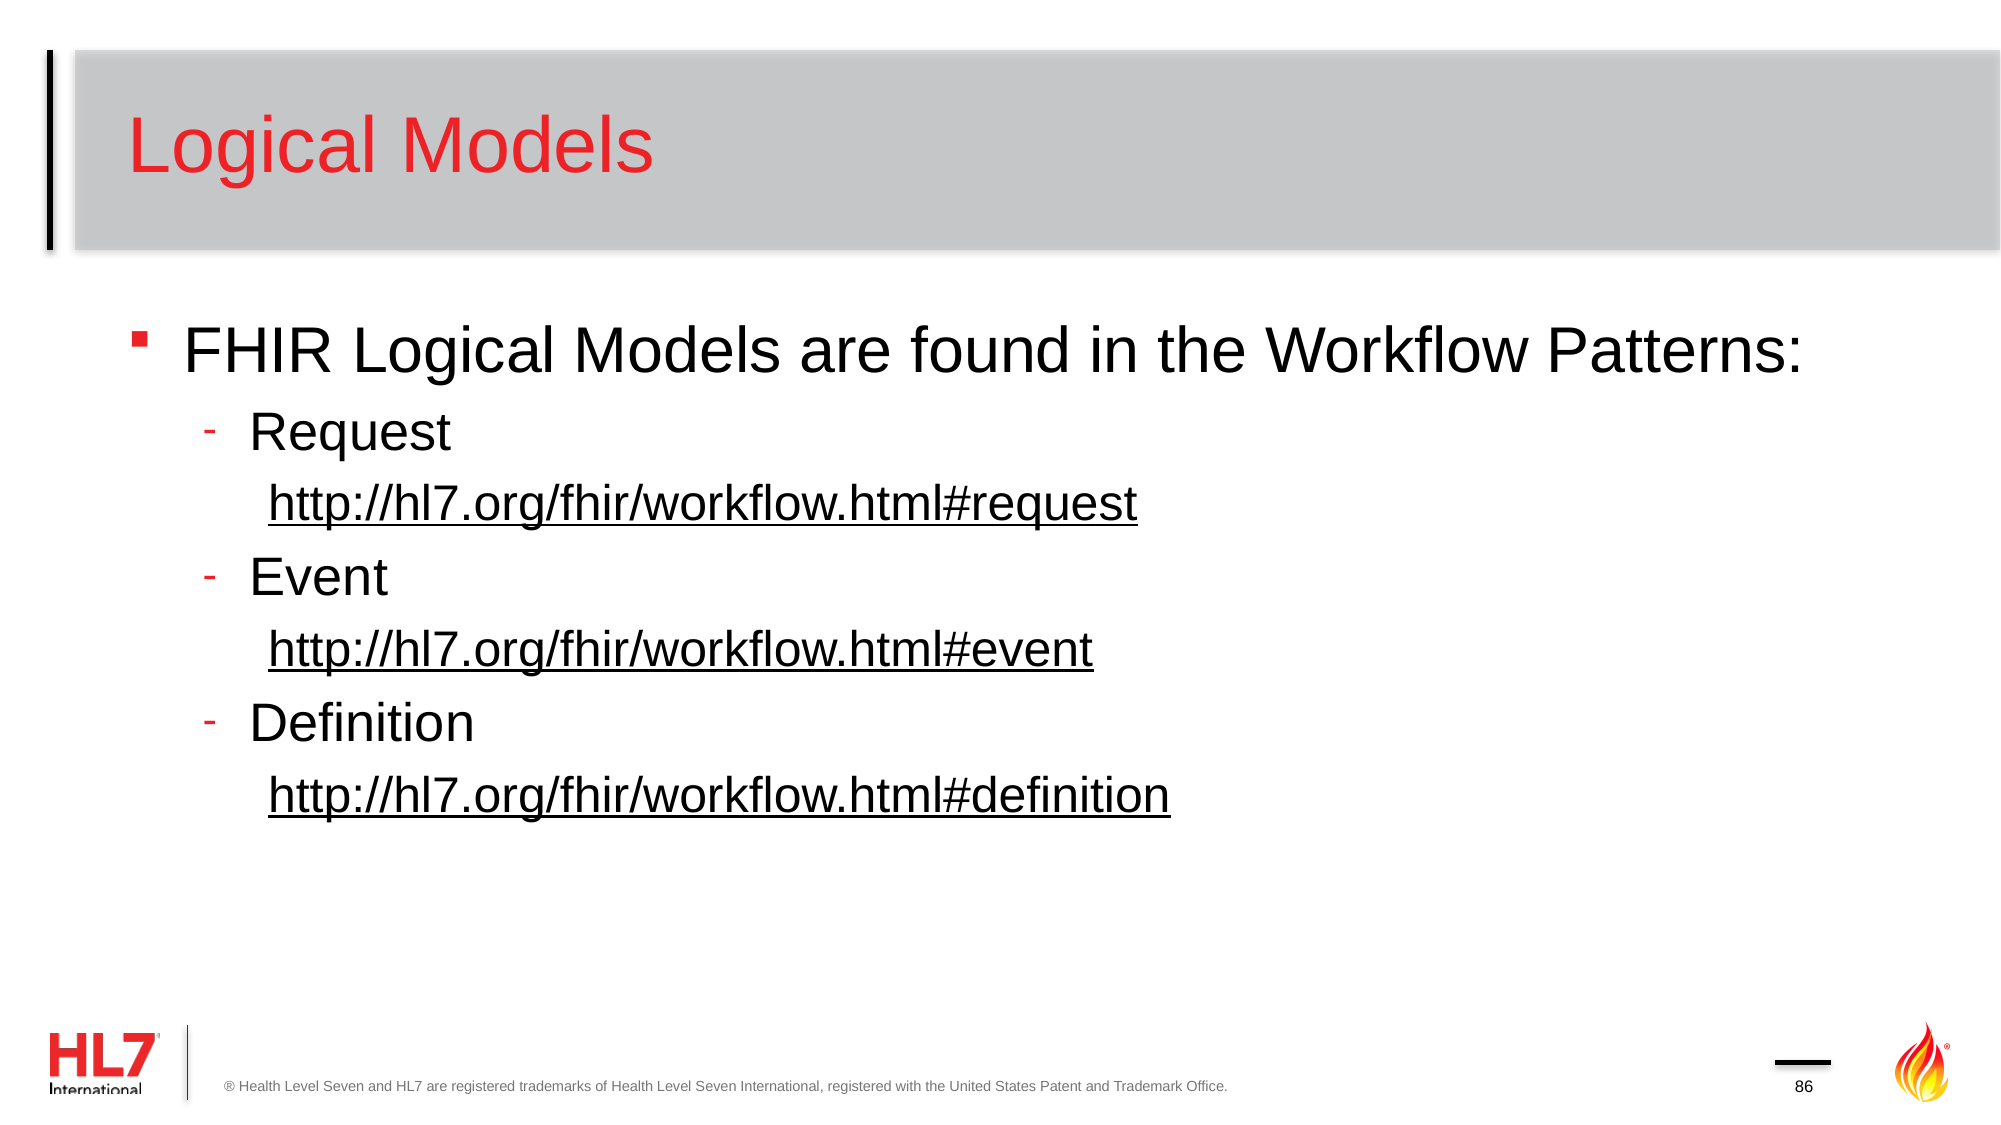

# Logical Models
FHIR Logical Models are found in the Workflow Patterns:
Request
http://hl7.org/fhir/workflow.html#request
Event
http://hl7.org/fhir/workflow.html#event
Definition
http://hl7.org/fhir/workflow.html#definition
® Health Level Seven and HL7 are registered trademarks of Health Level Seven International, registered with the United States Patent and Trademark Office.
86